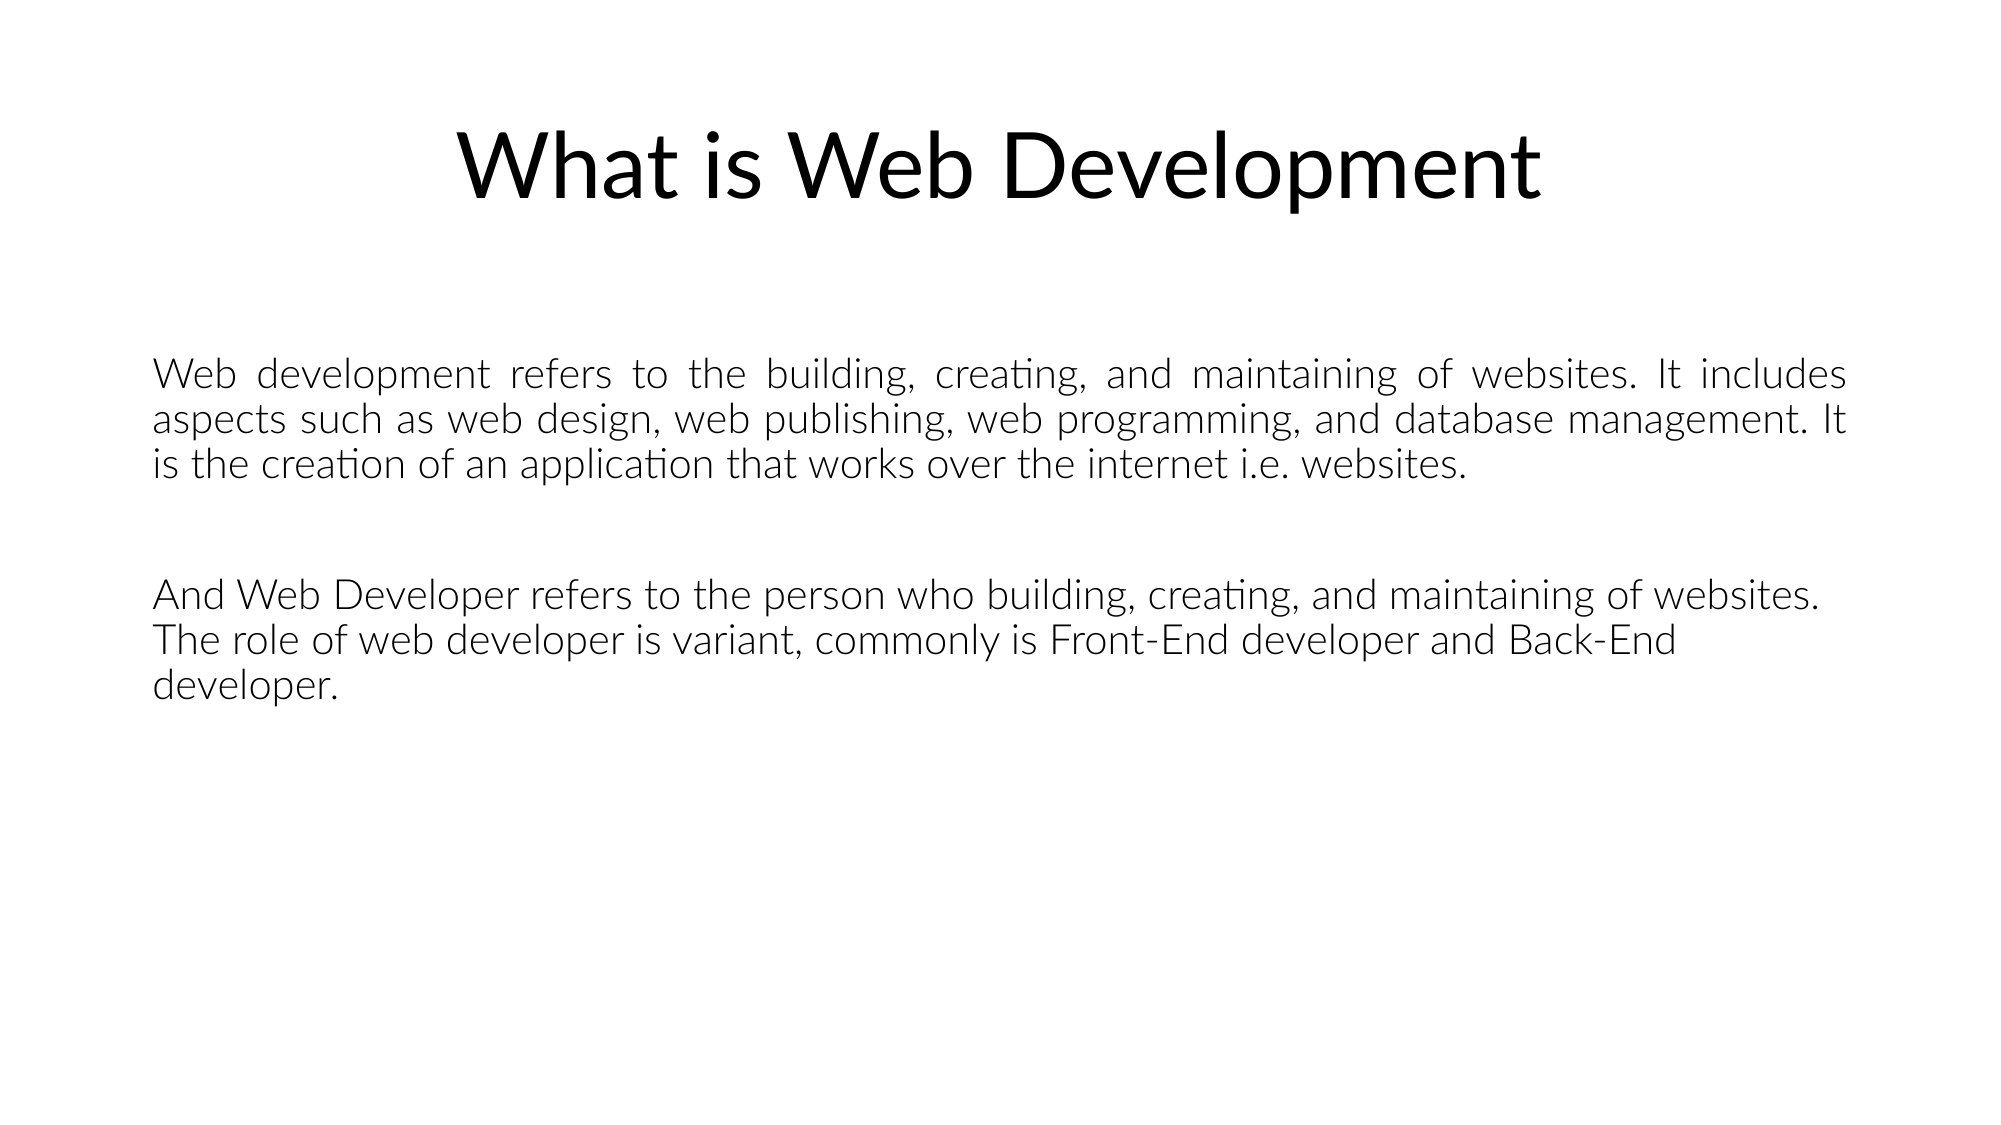

# What is Web Development
Web development refers to the building, creating, and maintaining of websites. It includes aspects such as web design, web publishing, web programming, and database management. It is the creation of an application that works over the internet i.e. websites.

And Web Developer refers to the person who building, creating, and maintaining of websites. The role of web developer is variant, commonly is Front-End developer and Back-End developer.